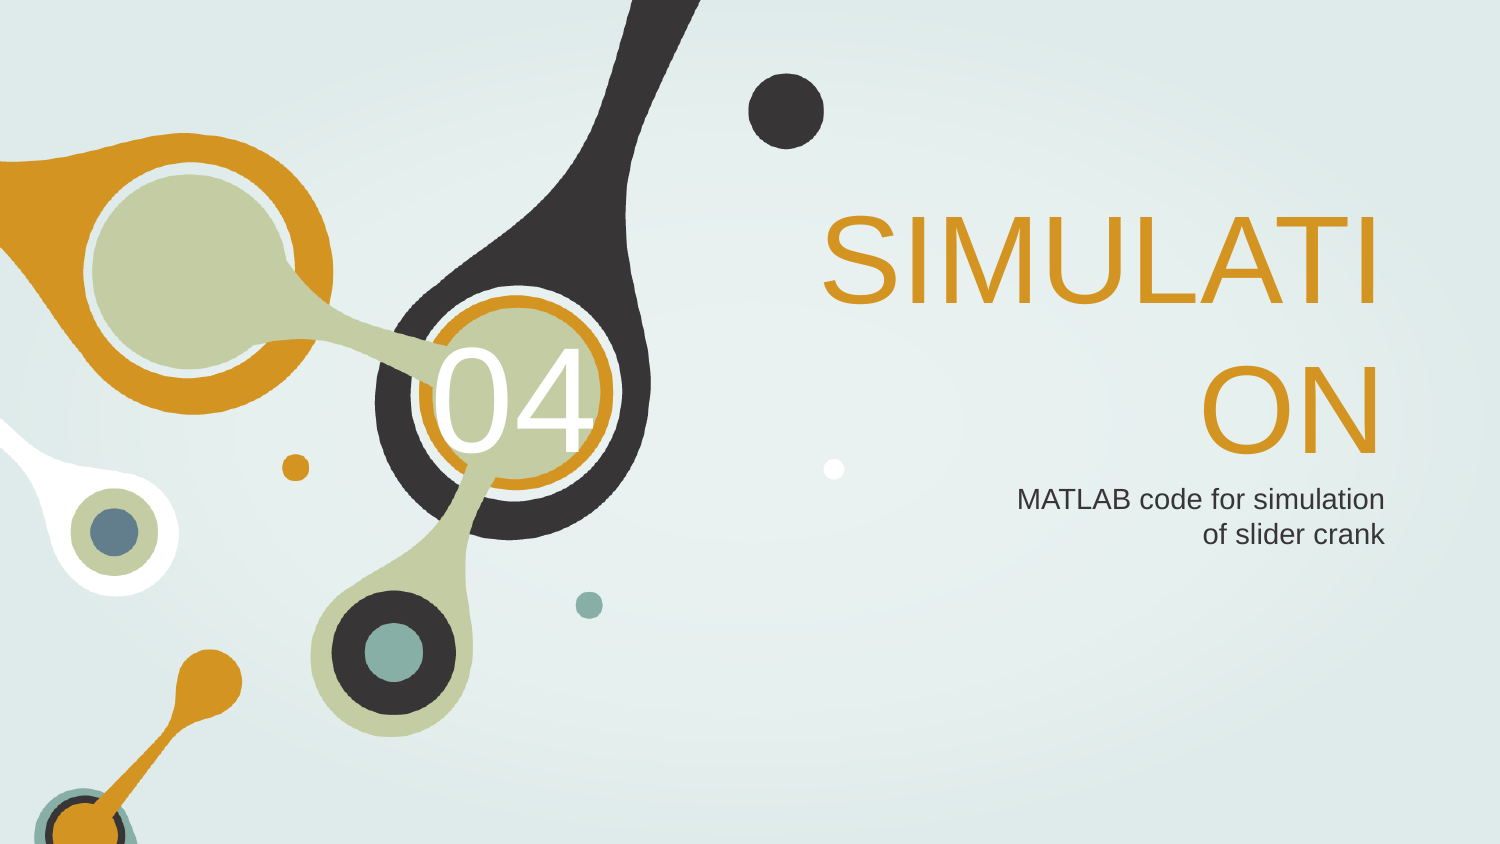

04
# SIMULATION
MATLAB code for simulation of slider crank